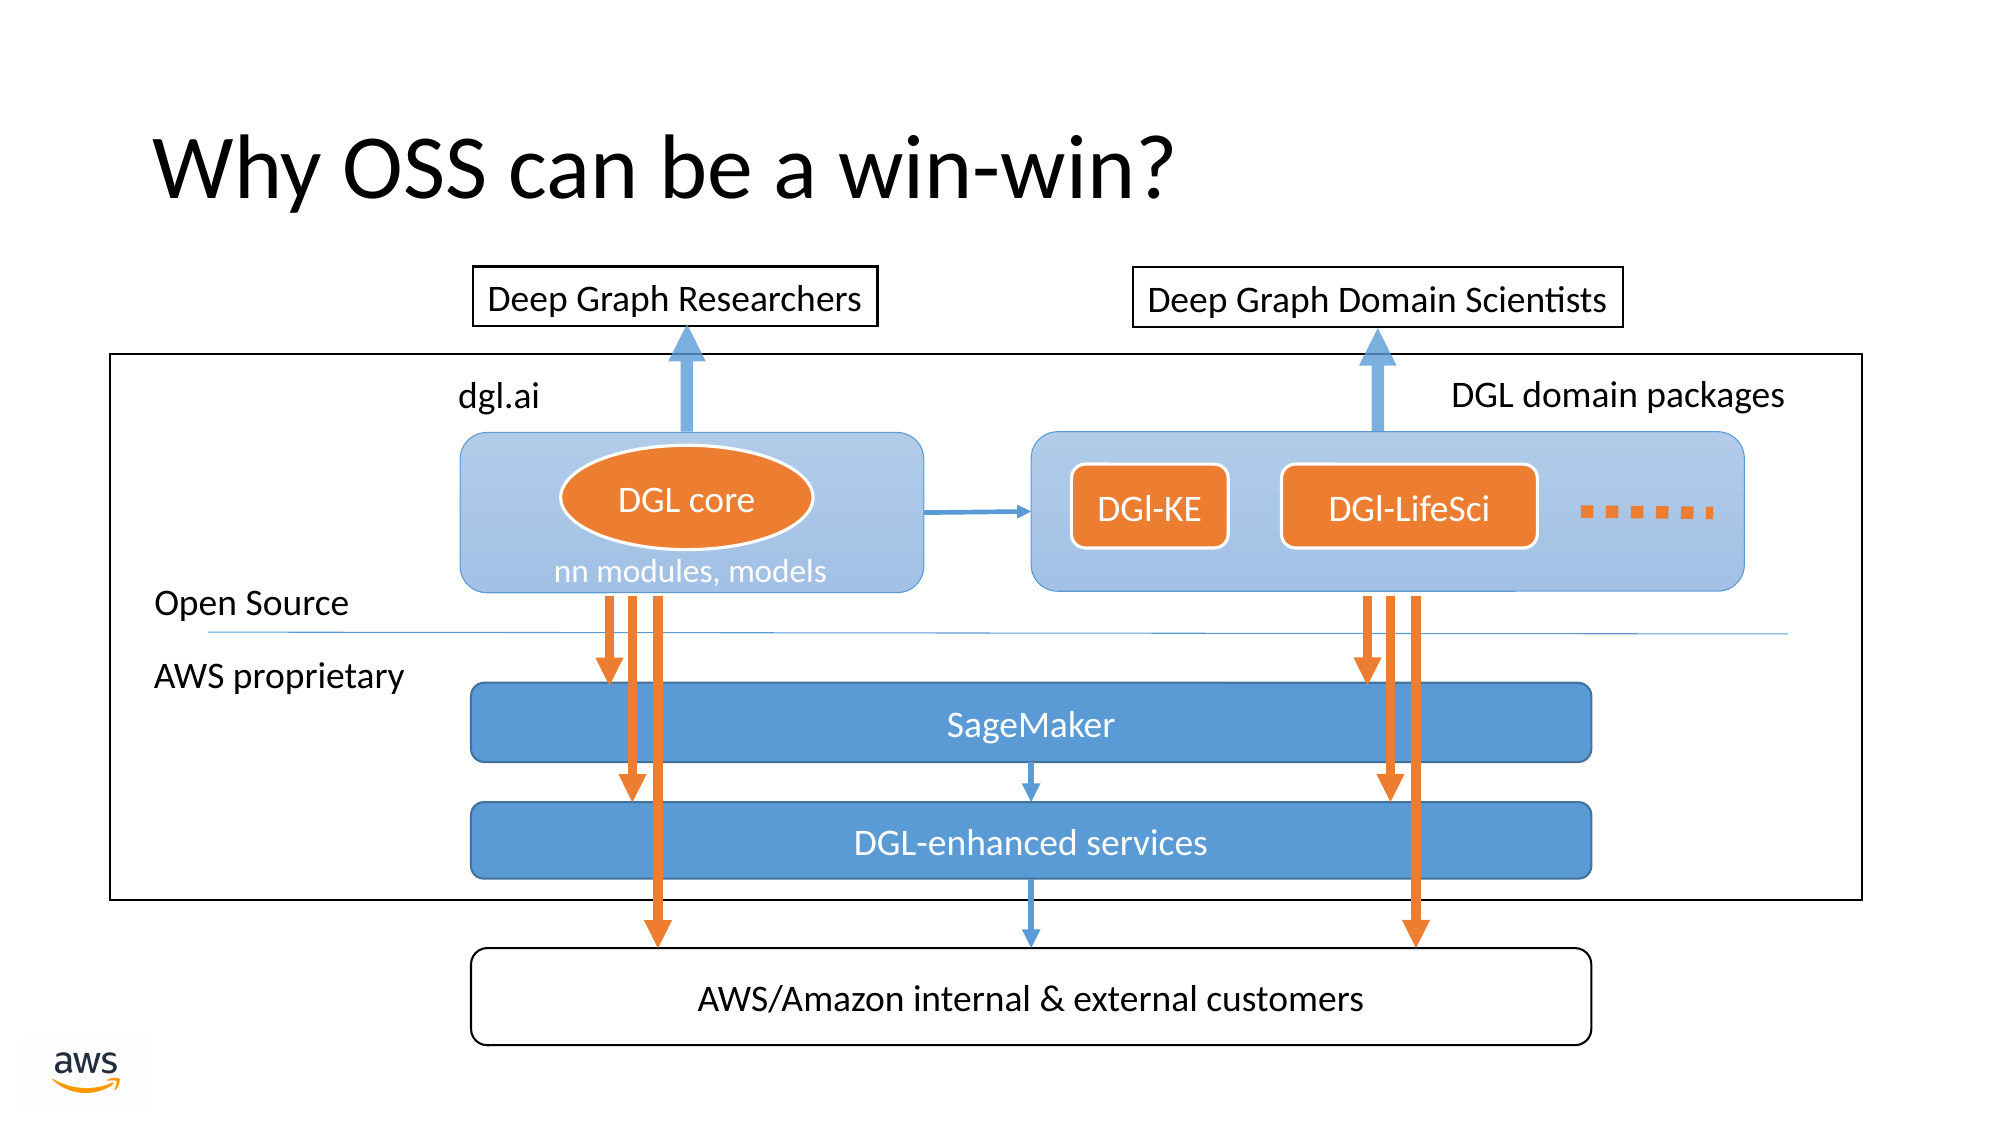

# Why OSS can be a win-win?
Deep Graph Researchers
Deep Graph Domain Scientists
dgl.ai

DGL core
nn modules, models

DGl-LifeSci
DGl-KE
DGL domain packages

Open Source
AWS proprietary
SageMaker
DGL-enhanced services
AWS/Amazon internal & external customers